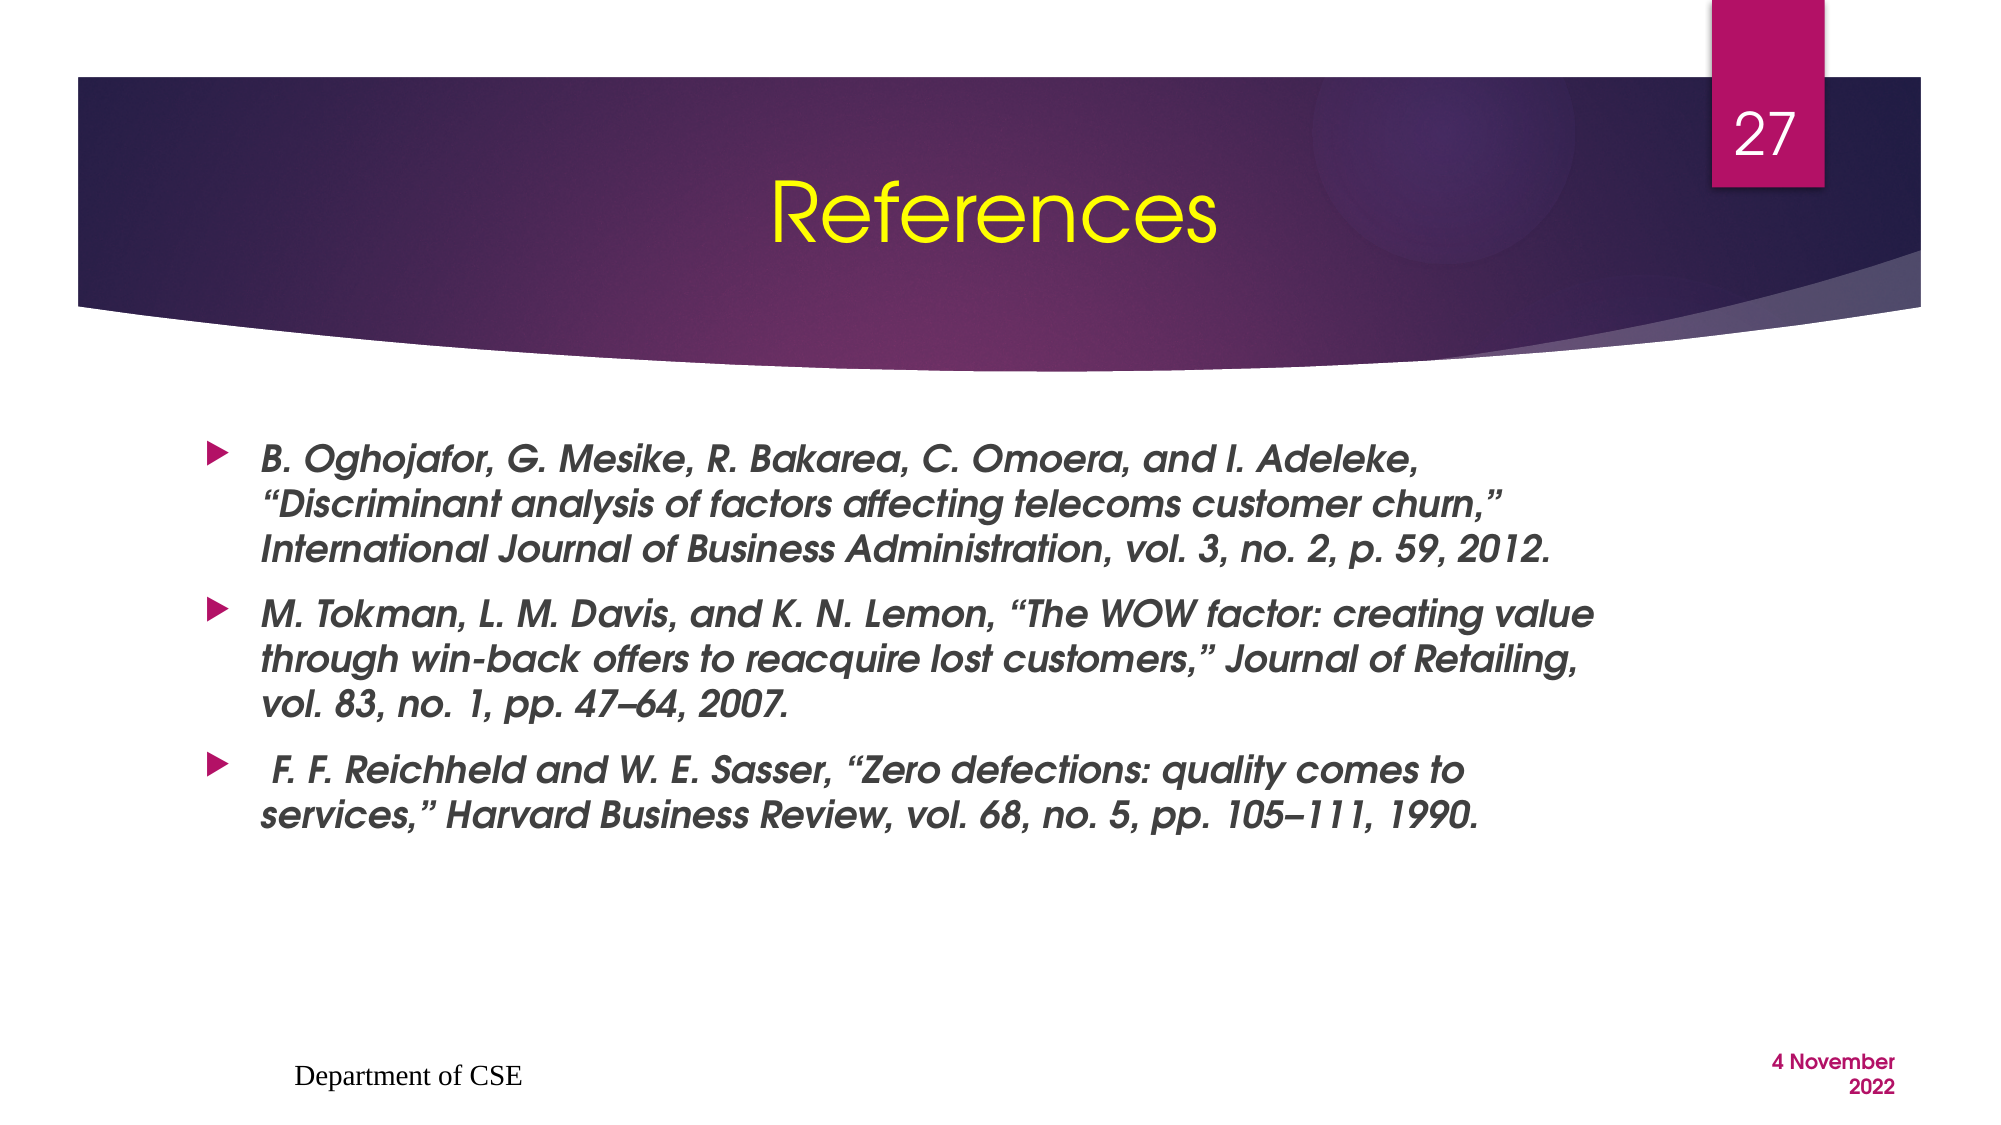

27
# References
B. Oghojafor, G. Mesike, R. Bakarea, C. Omoera, and I. Adeleke, “Discriminant analysis of factors affecting telecoms customer churn,” International Journal of Business Administration, vol. 3, no. 2, p. 59, 2012.
M. Tokman, L. M. Davis, and K. N. Lemon, “The WOW factor: creating value through win-back offers to reacquire lost customers,” Journal of Retailing, vol. 83, no. 1, pp. 47–64, 2007.
 F. F. Reichheld and W. E. Sasser, “Zero defections: quality comes to services,” Harvard Business Review, vol. 68, no. 5, pp. 105–111, 1990.
Department of CSE
4 November 2022